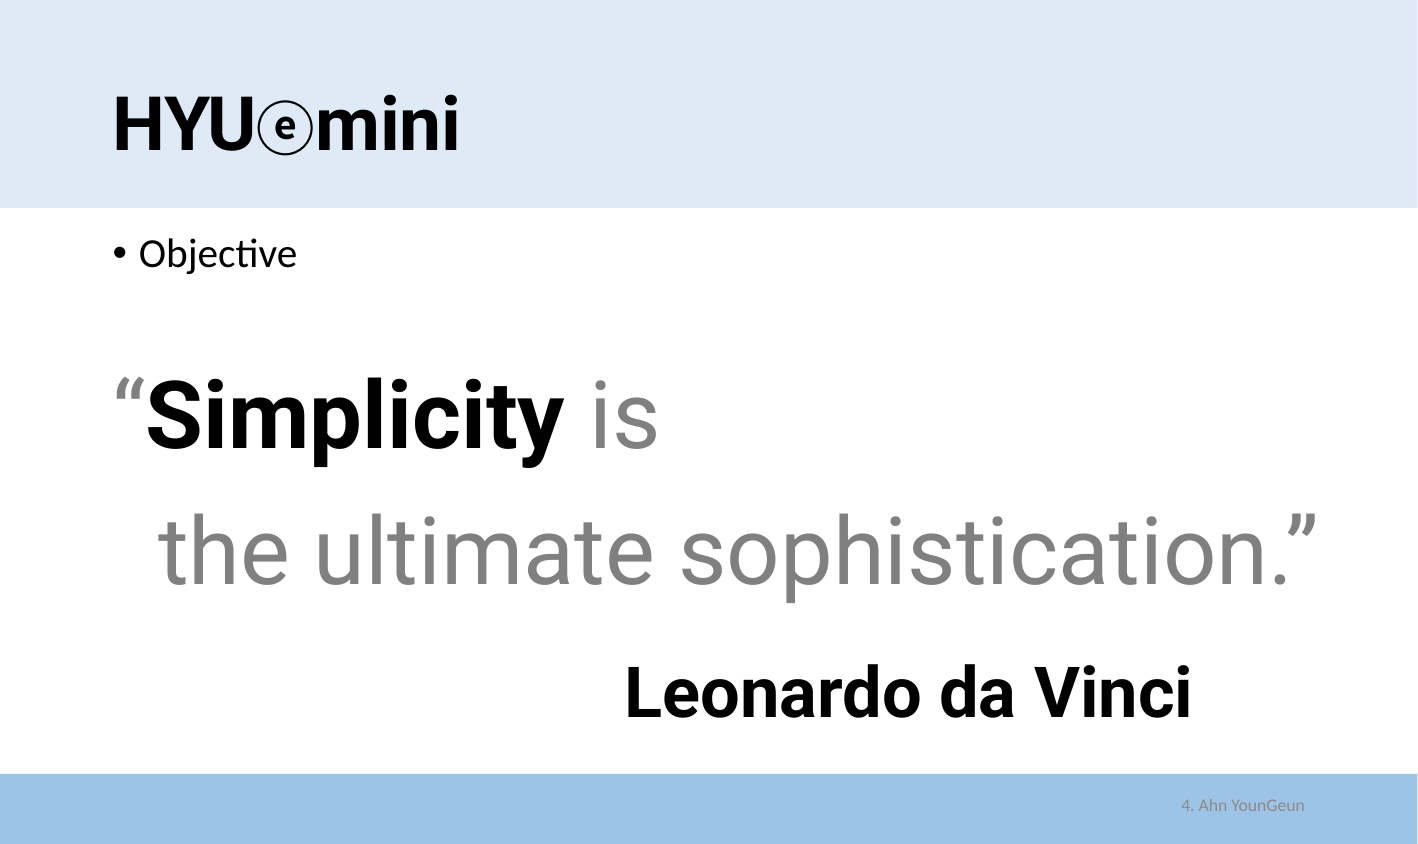

# HYUⓔmini
Objective
“Simplicity is
  the ultimate sophistication.”
Leonardo da Vinci

4. Ahn YounGeun